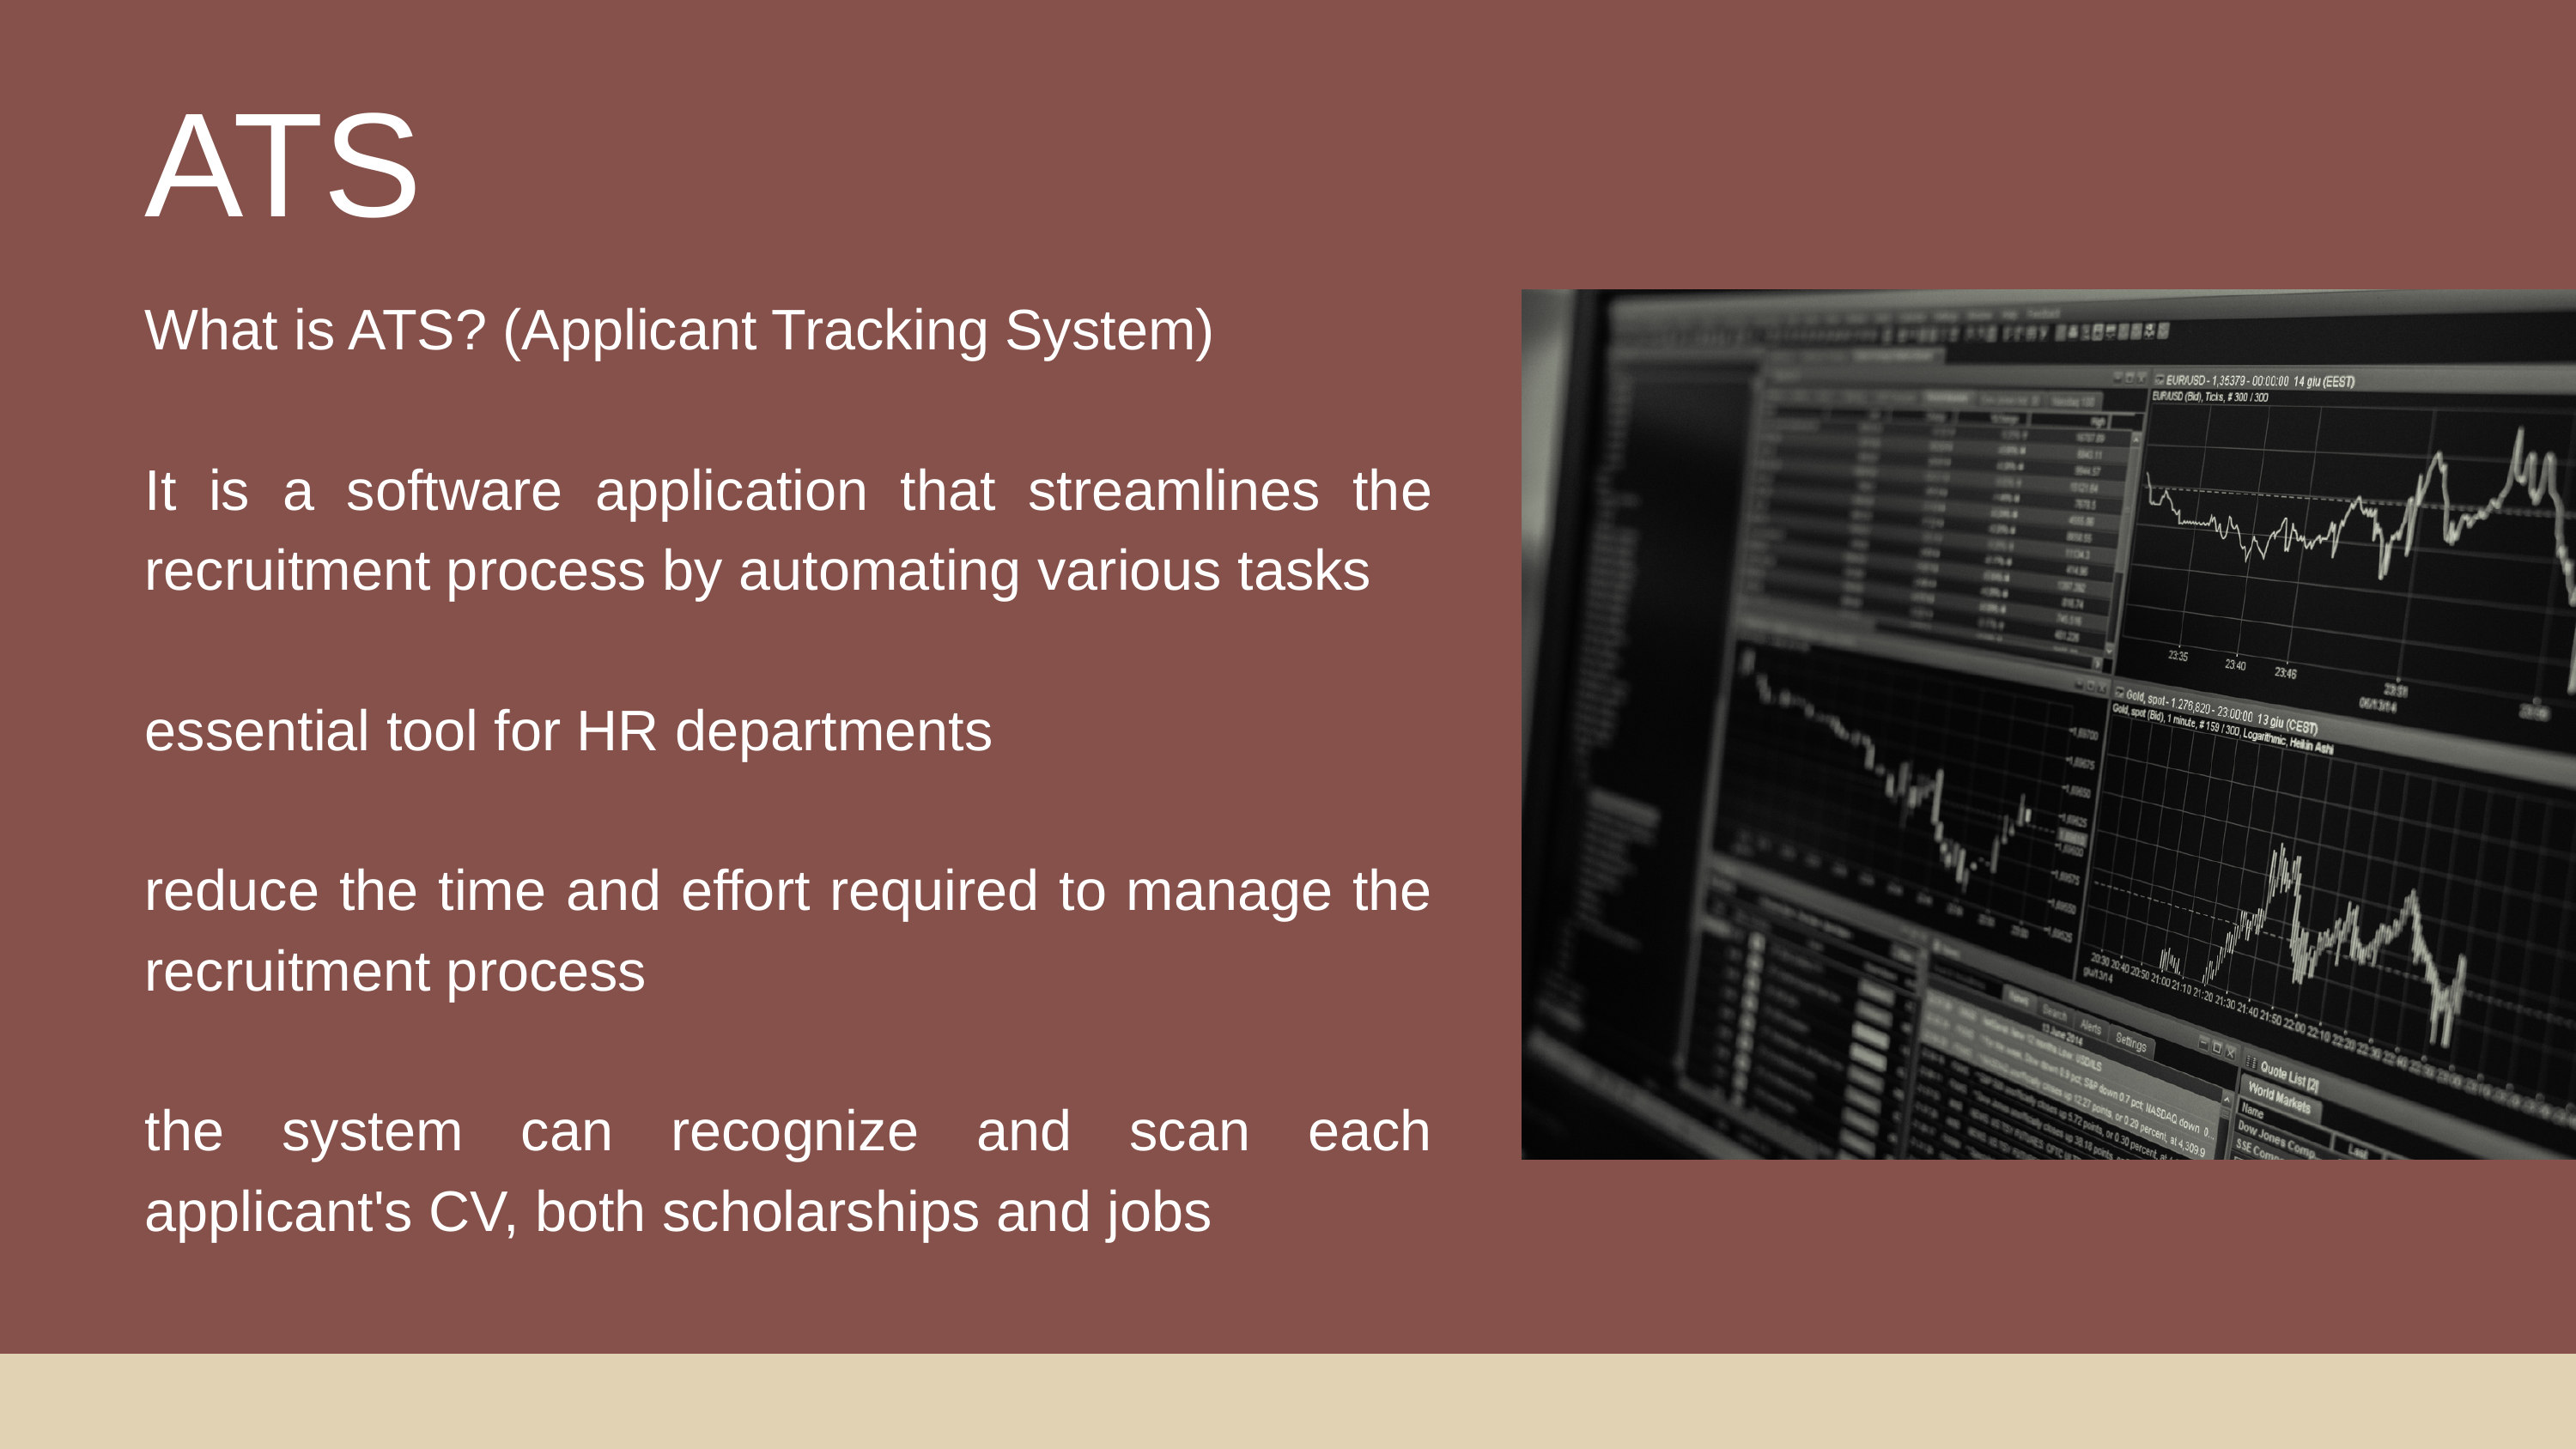

ATS
What is ATS? (Applicant Tracking System)

It is a software application that streamlines the recruitment process by automating various tasks

essential tool for HR departments

reduce the time and effort required to manage the recruitment process

the system can recognize and scan each applicant's CV, both scholarships and jobs